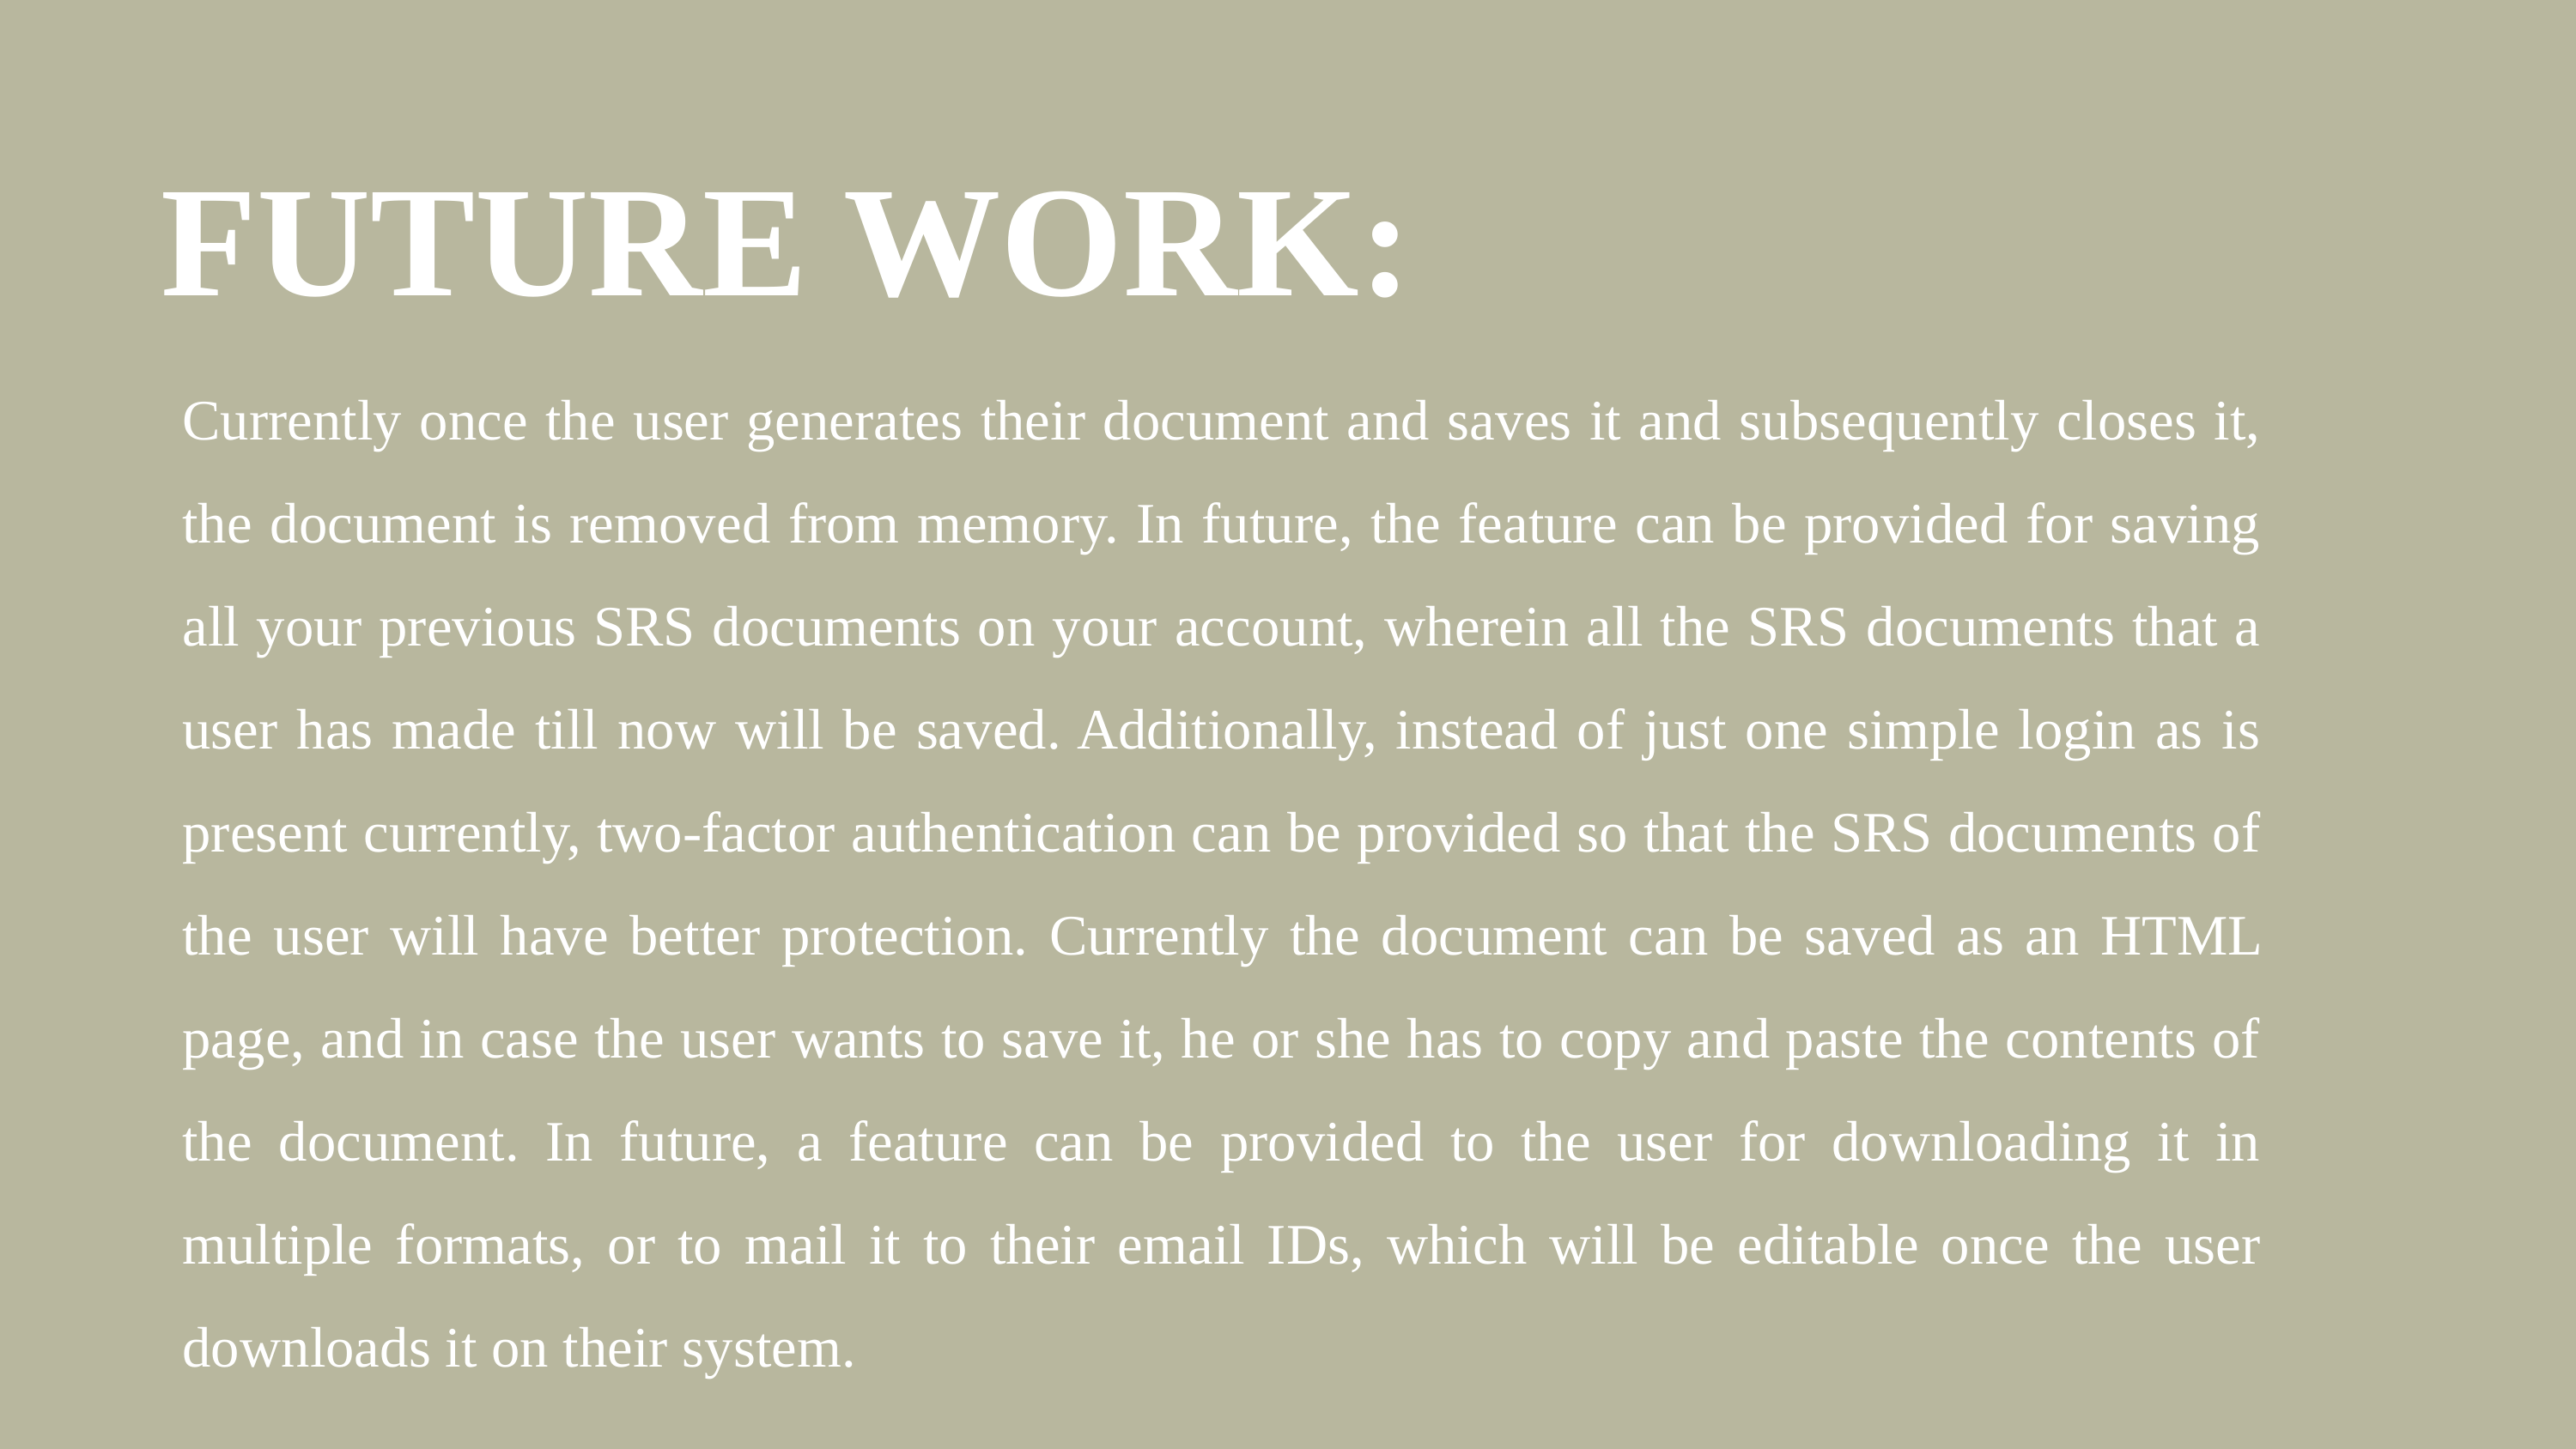

FUTURE WORK:
Currently once the user generates their document and saves it and subsequently closes it, the document is removed from memory. In future, the feature can be provided for saving all your previous SRS documents on your account, wherein all the SRS documents that a user has made till now will be saved. Additionally, instead of just one simple login as is present currently, two-factor authentication can be provided so that the SRS documents of the user will have better protection. Currently the document can be saved as an HTML page, and in case the user wants to save it, he or she has to copy and paste the contents of the document. In future, a feature can be provided to the user for downloading it in multiple formats, or to mail it to their email IDs, which will be editable once the user downloads it on their system.